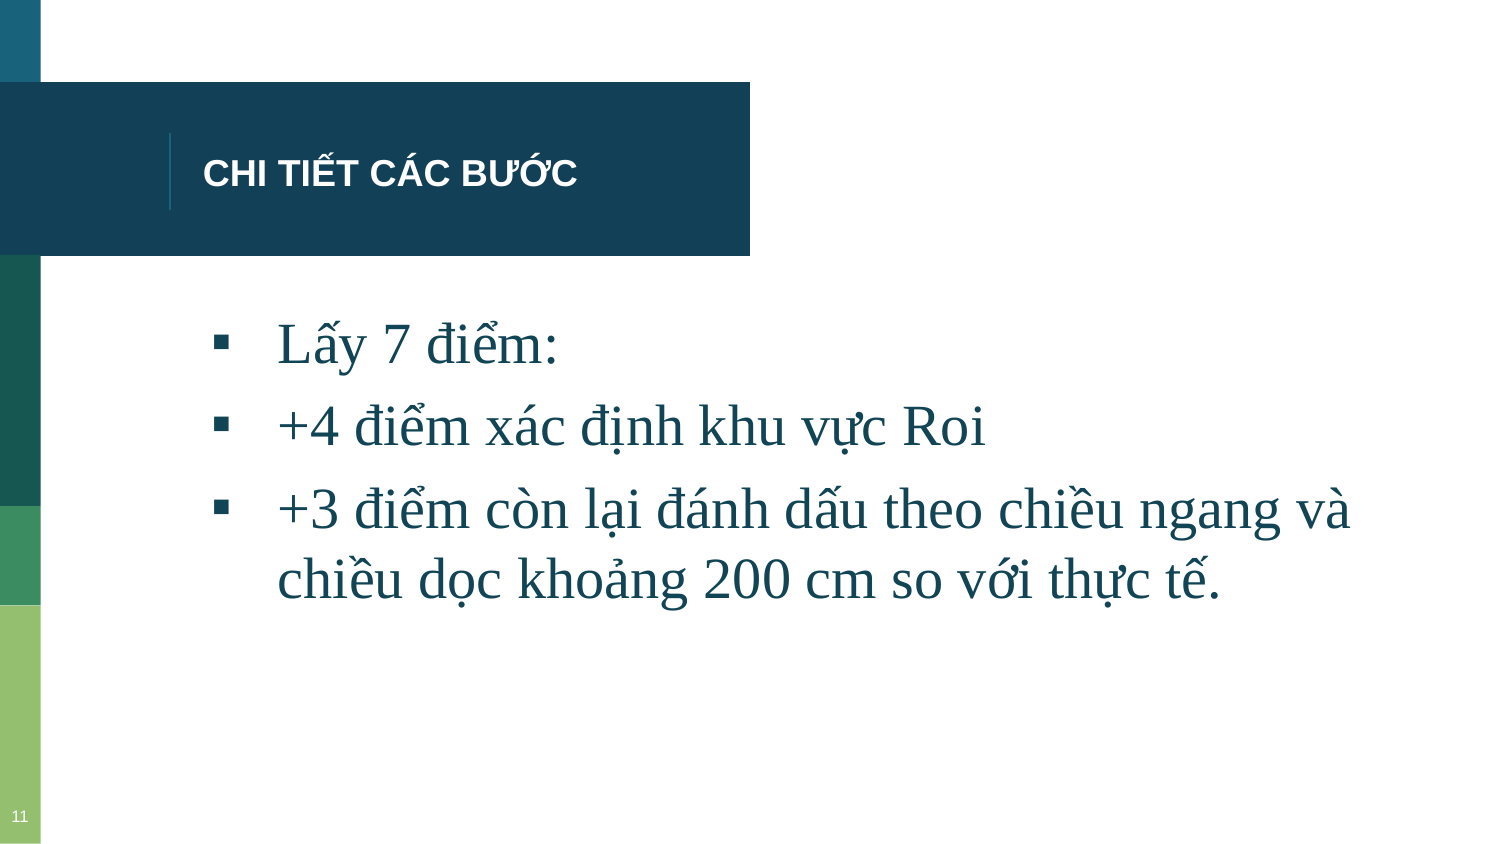

# CHI TIẾT CÁC BƯỚC
Lấy 7 điểm:
+4 điểm xác định khu vực Roi
+3 điểm còn lại đánh dấu theo chiều ngang và chiều dọc khoảng 200 cm so với thực tế.
11